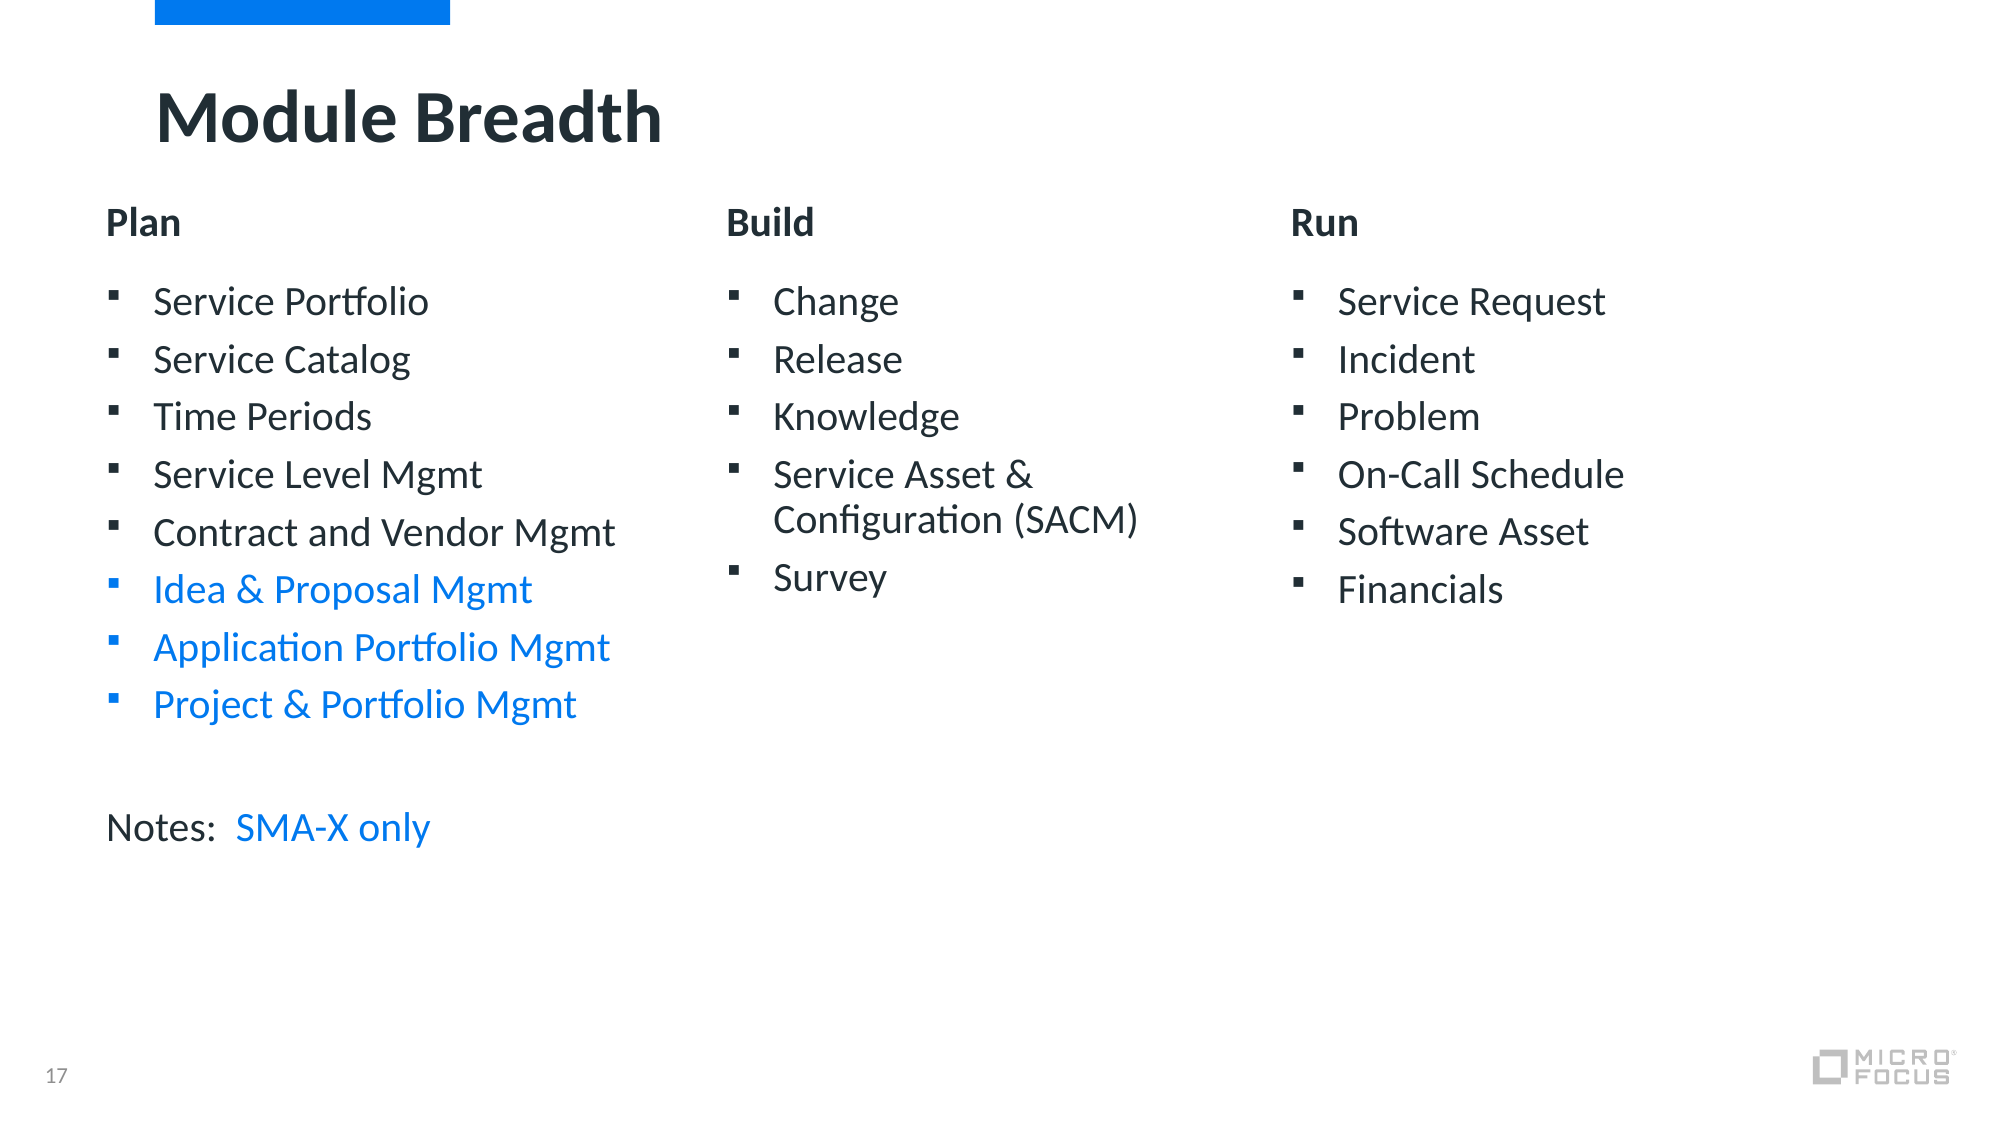

# Module Breadth
Plan
Build
Run
Service Portfolio
Service Catalog
Time Periods
Service Level Mgmt
Contract and Vendor Mgmt
Idea & Proposal Mgmt
Application Portfolio Mgmt
Project & Portfolio Mgmt

Change
Release
Knowledge
Service Asset & Configuration (SACM)
Survey
Service Request
Incident
Problem
On-Call Schedule
Software Asset
Financials
Notes:  SMA-X only
17